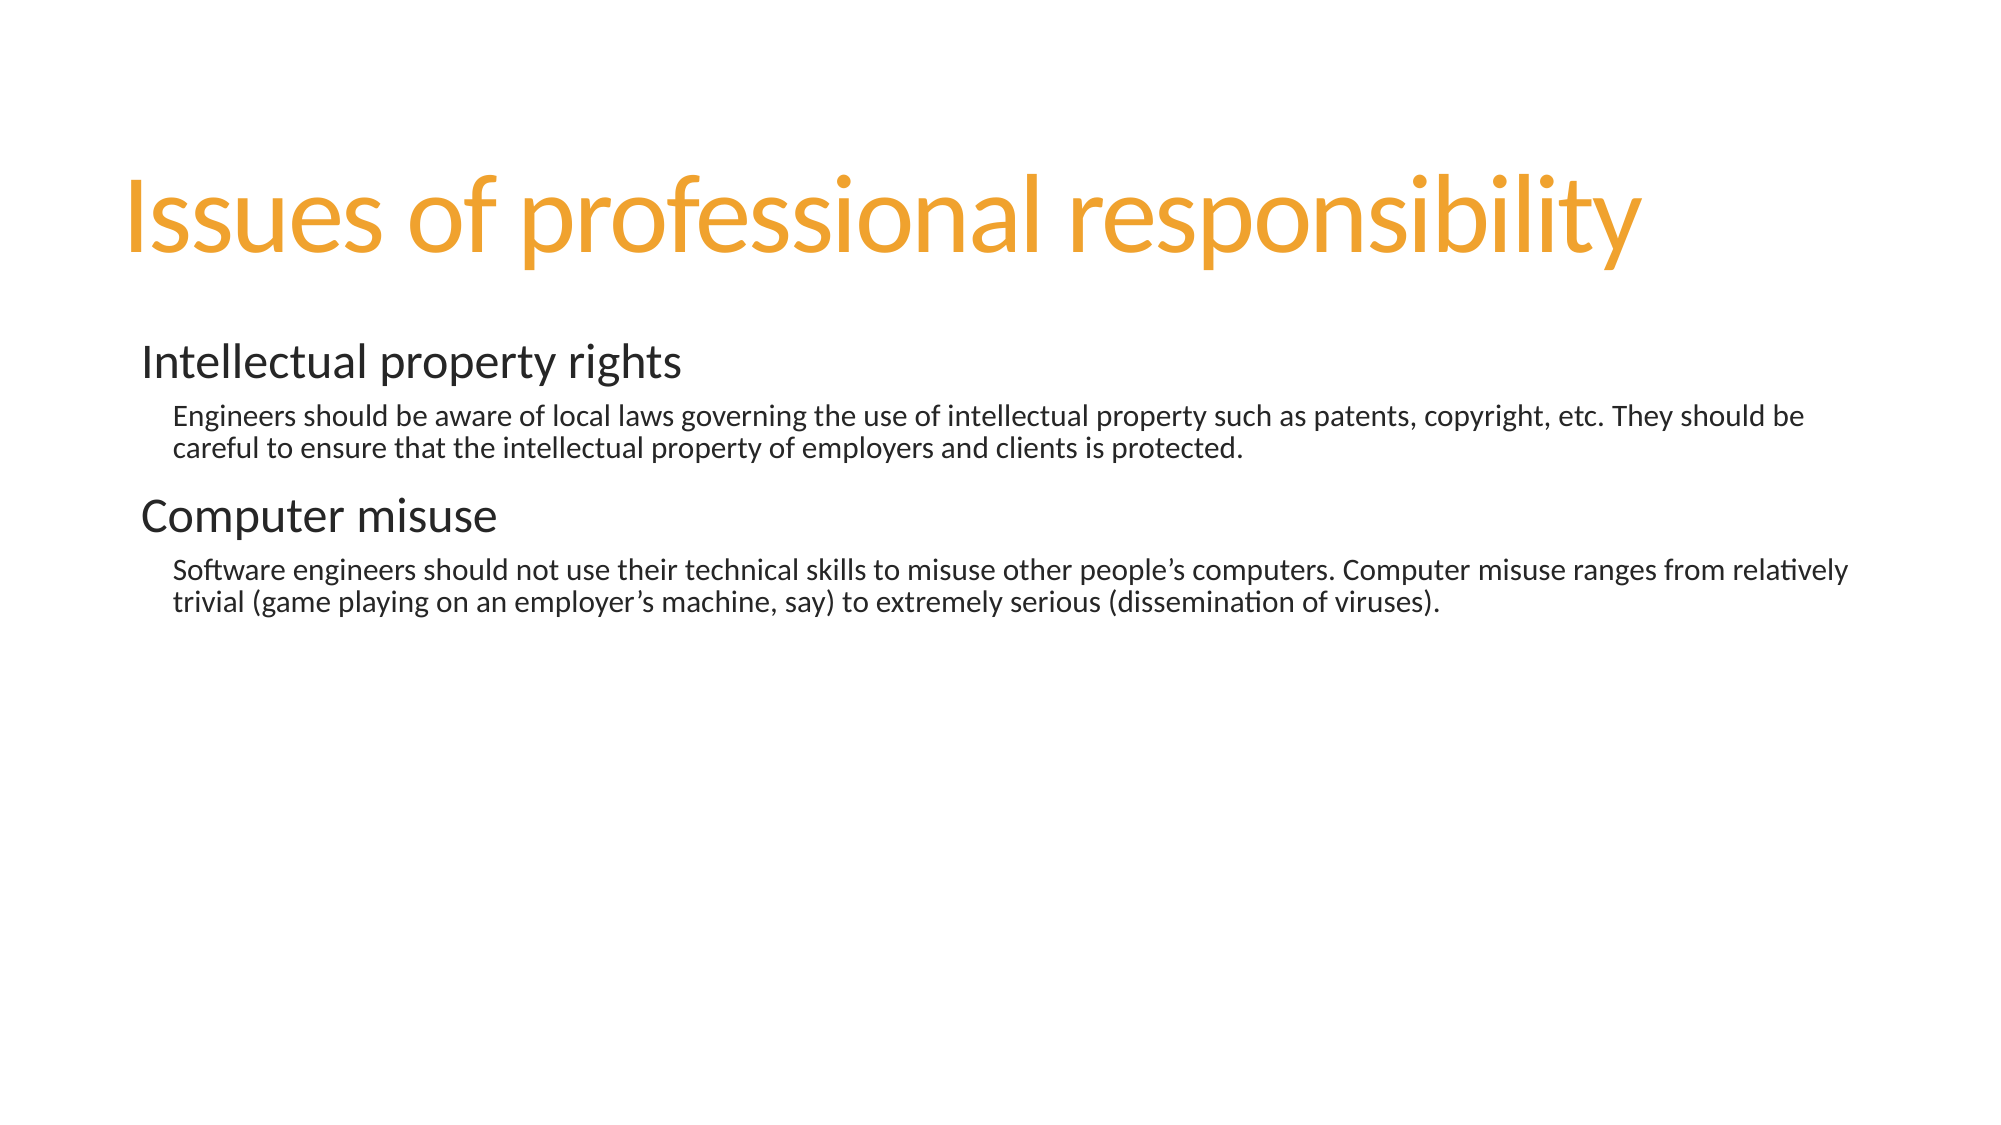

# Issues of professional responsibility
Intellectual property rights
Engineers should be aware of local laws governing the use of intellectual property such as patents, copyright, etc. They should be careful to ensure that the intellectual property of employers and clients is protected.
Computer misuse
Software engineers should not use their technical skills to misuse other people’s computers. Computer misuse ranges from relatively trivial (game playing on an employer’s machine, say) to extremely serious (dissemination of viruses).